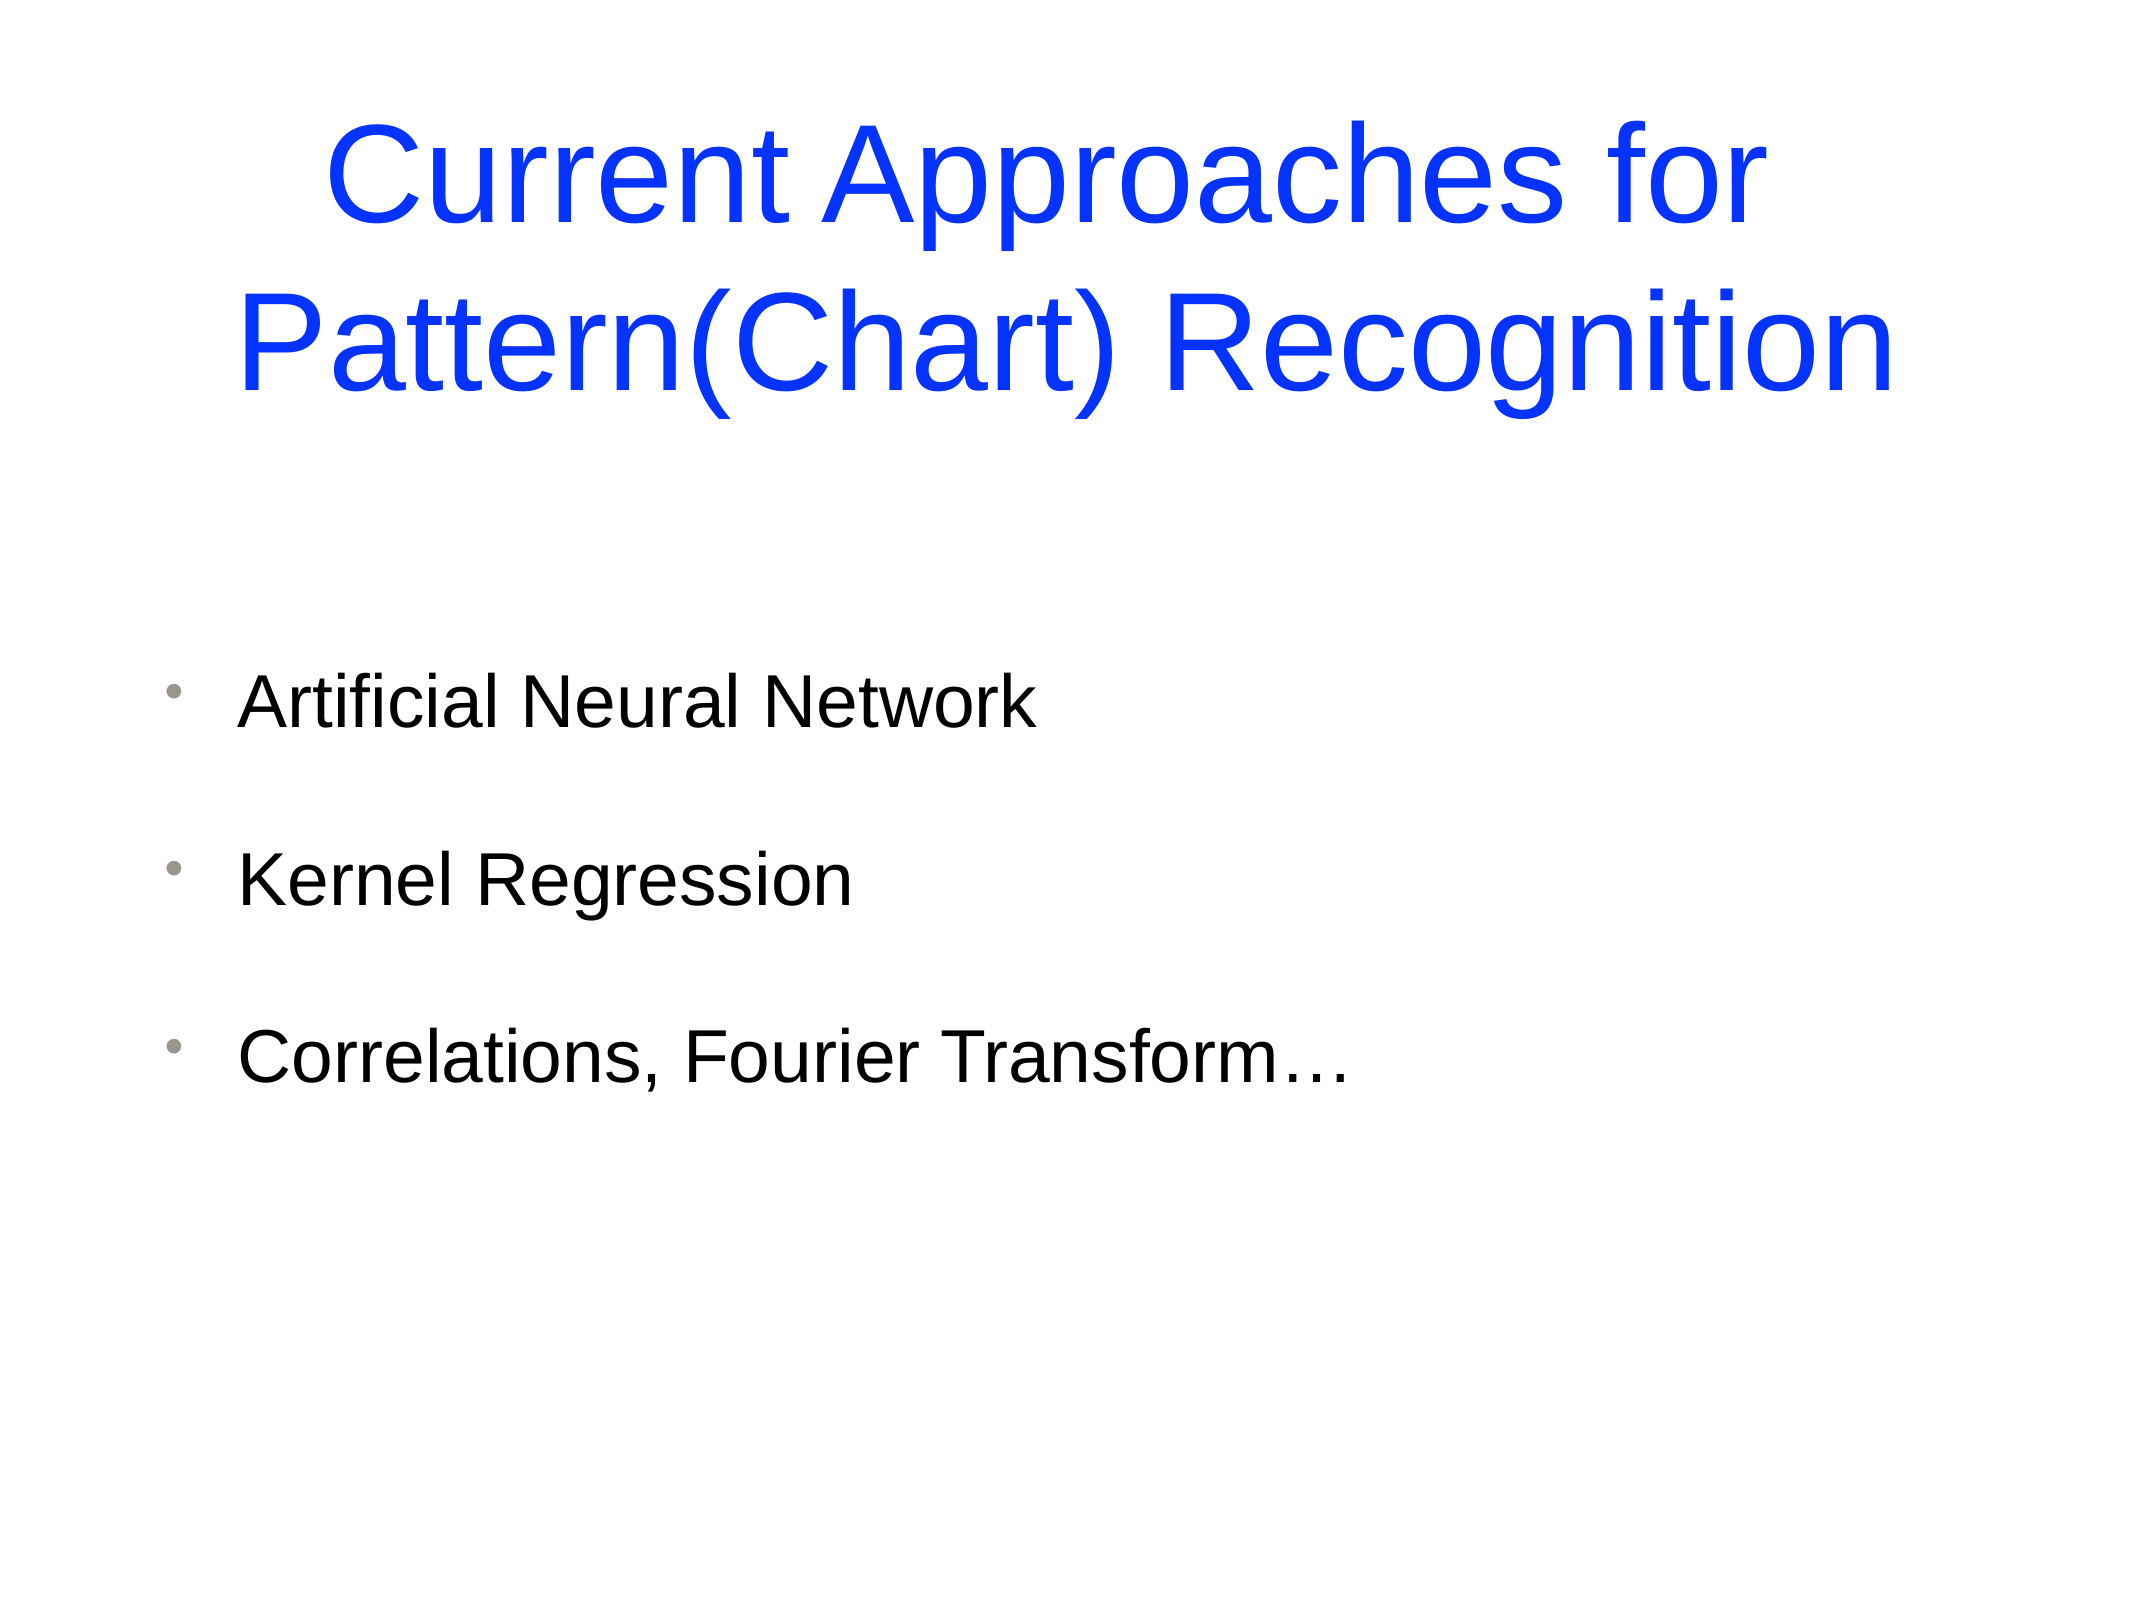

# Current Approaches for
Pattern(Chart) Recognition
Artificial Neural Network
Kernel Regression
Correlations, Fourier Transform…
61